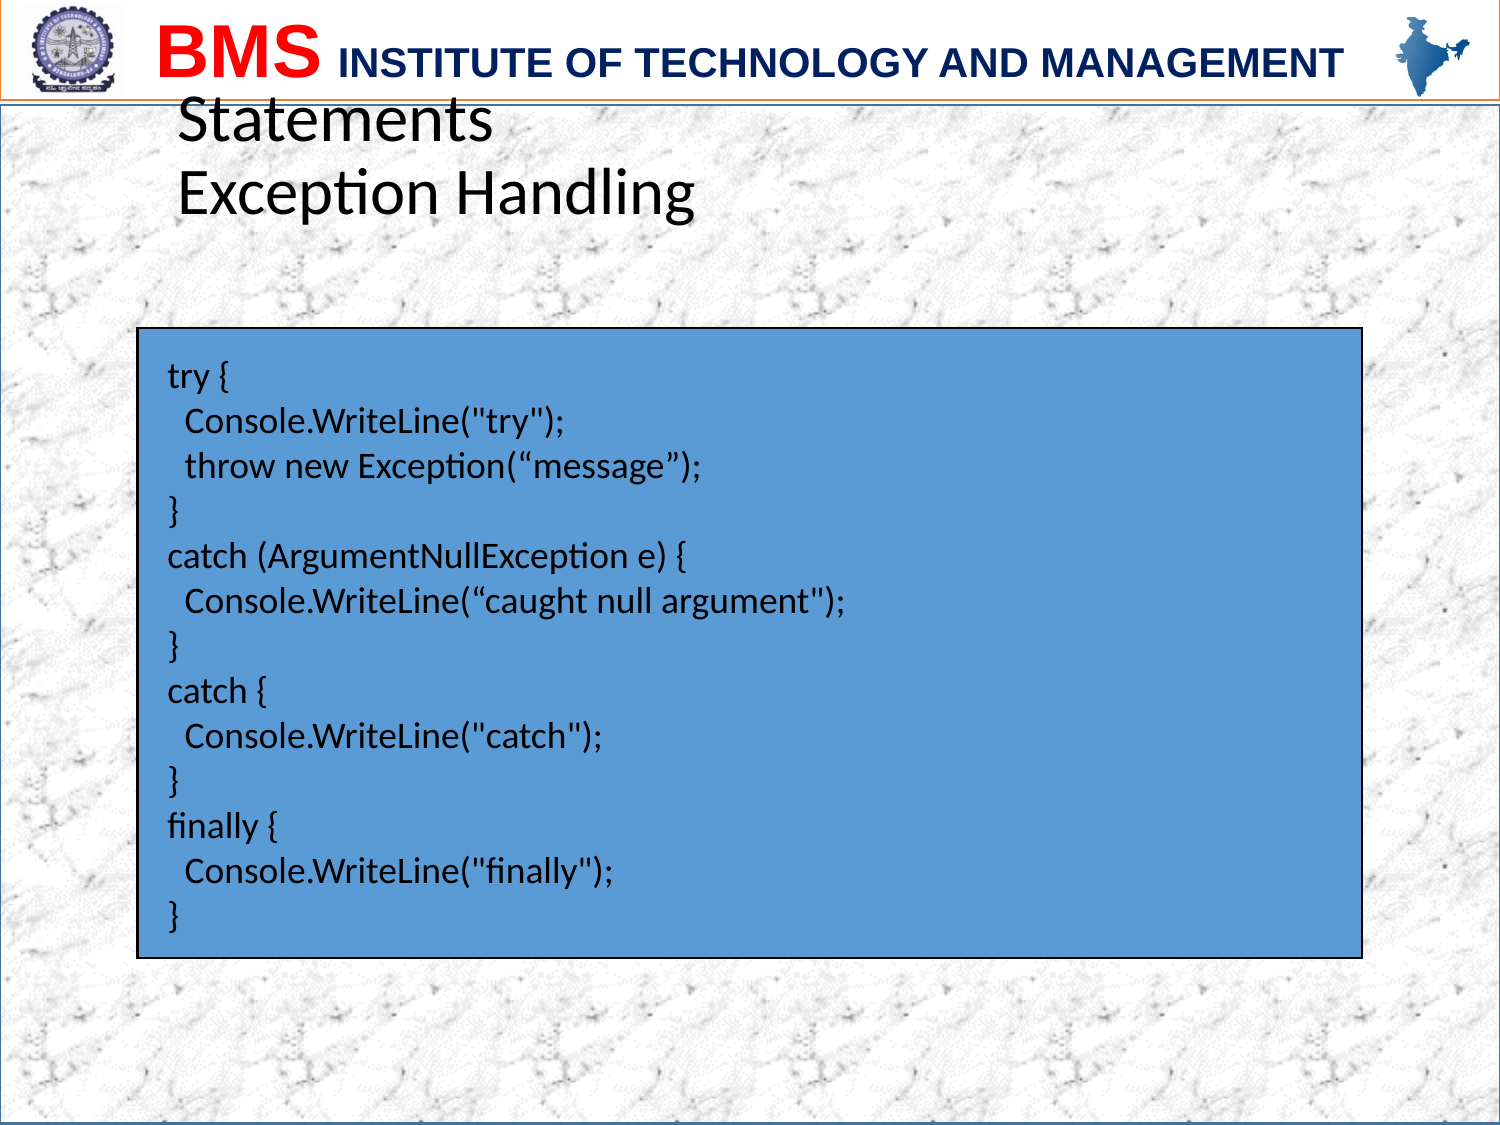

# Statements Exception Handling
try {
  Console.WriteLine("try");
  throw new Exception(“message”);
}
catch (ArgumentNullException e) {
  Console.WriteLine(“caught null argument");
}
catch {
  Console.WriteLine("catch");
}
finally {
  Console.WriteLine("finally");
}